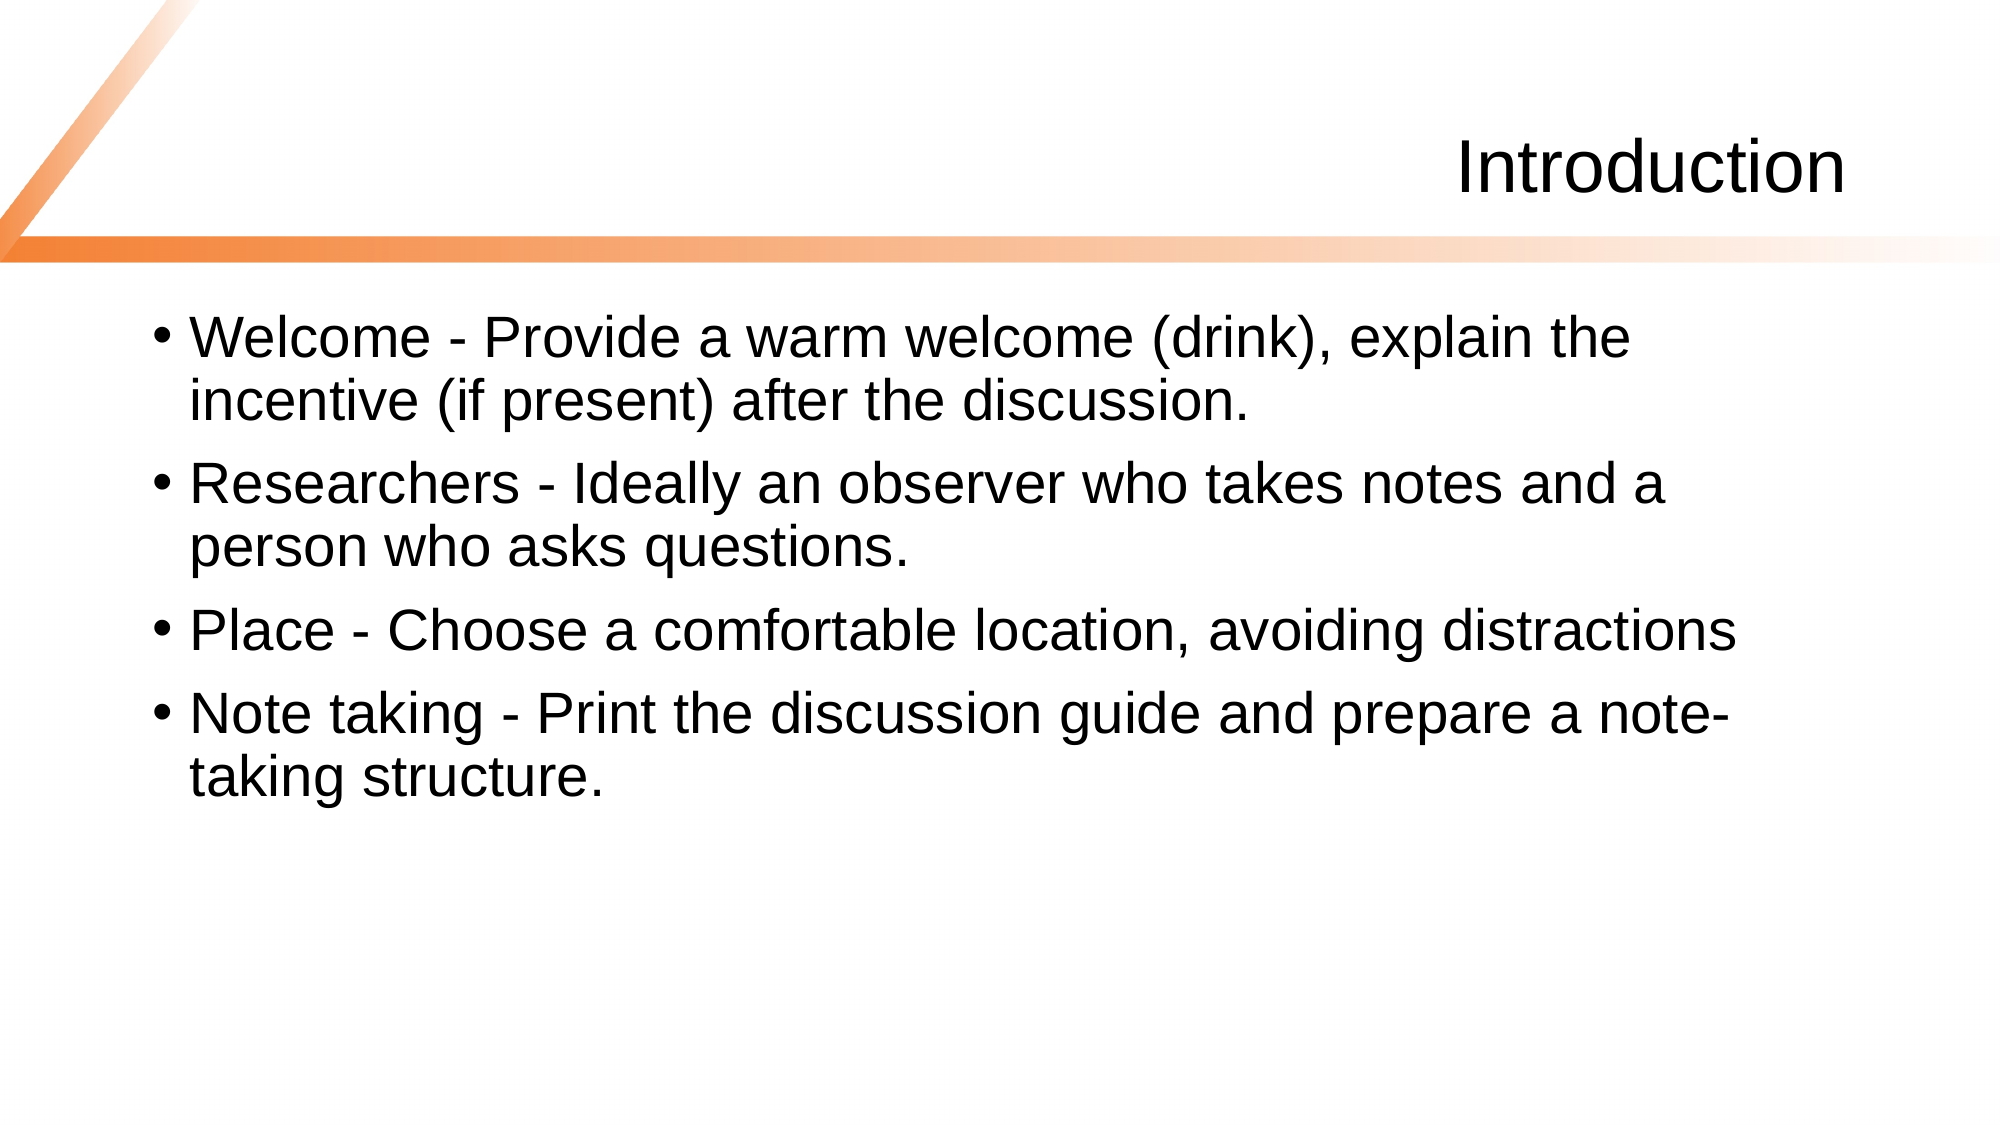

# Introduction
Welcome - Provide a warm welcome (drink), explain the incentive (if present) after the discussion.
Researchers - Ideally an observer who takes notes and a person who asks questions.
Place - Choose a comfortable location, avoiding distractions
Note taking - Print the discussion guide and prepare a note-taking structure.